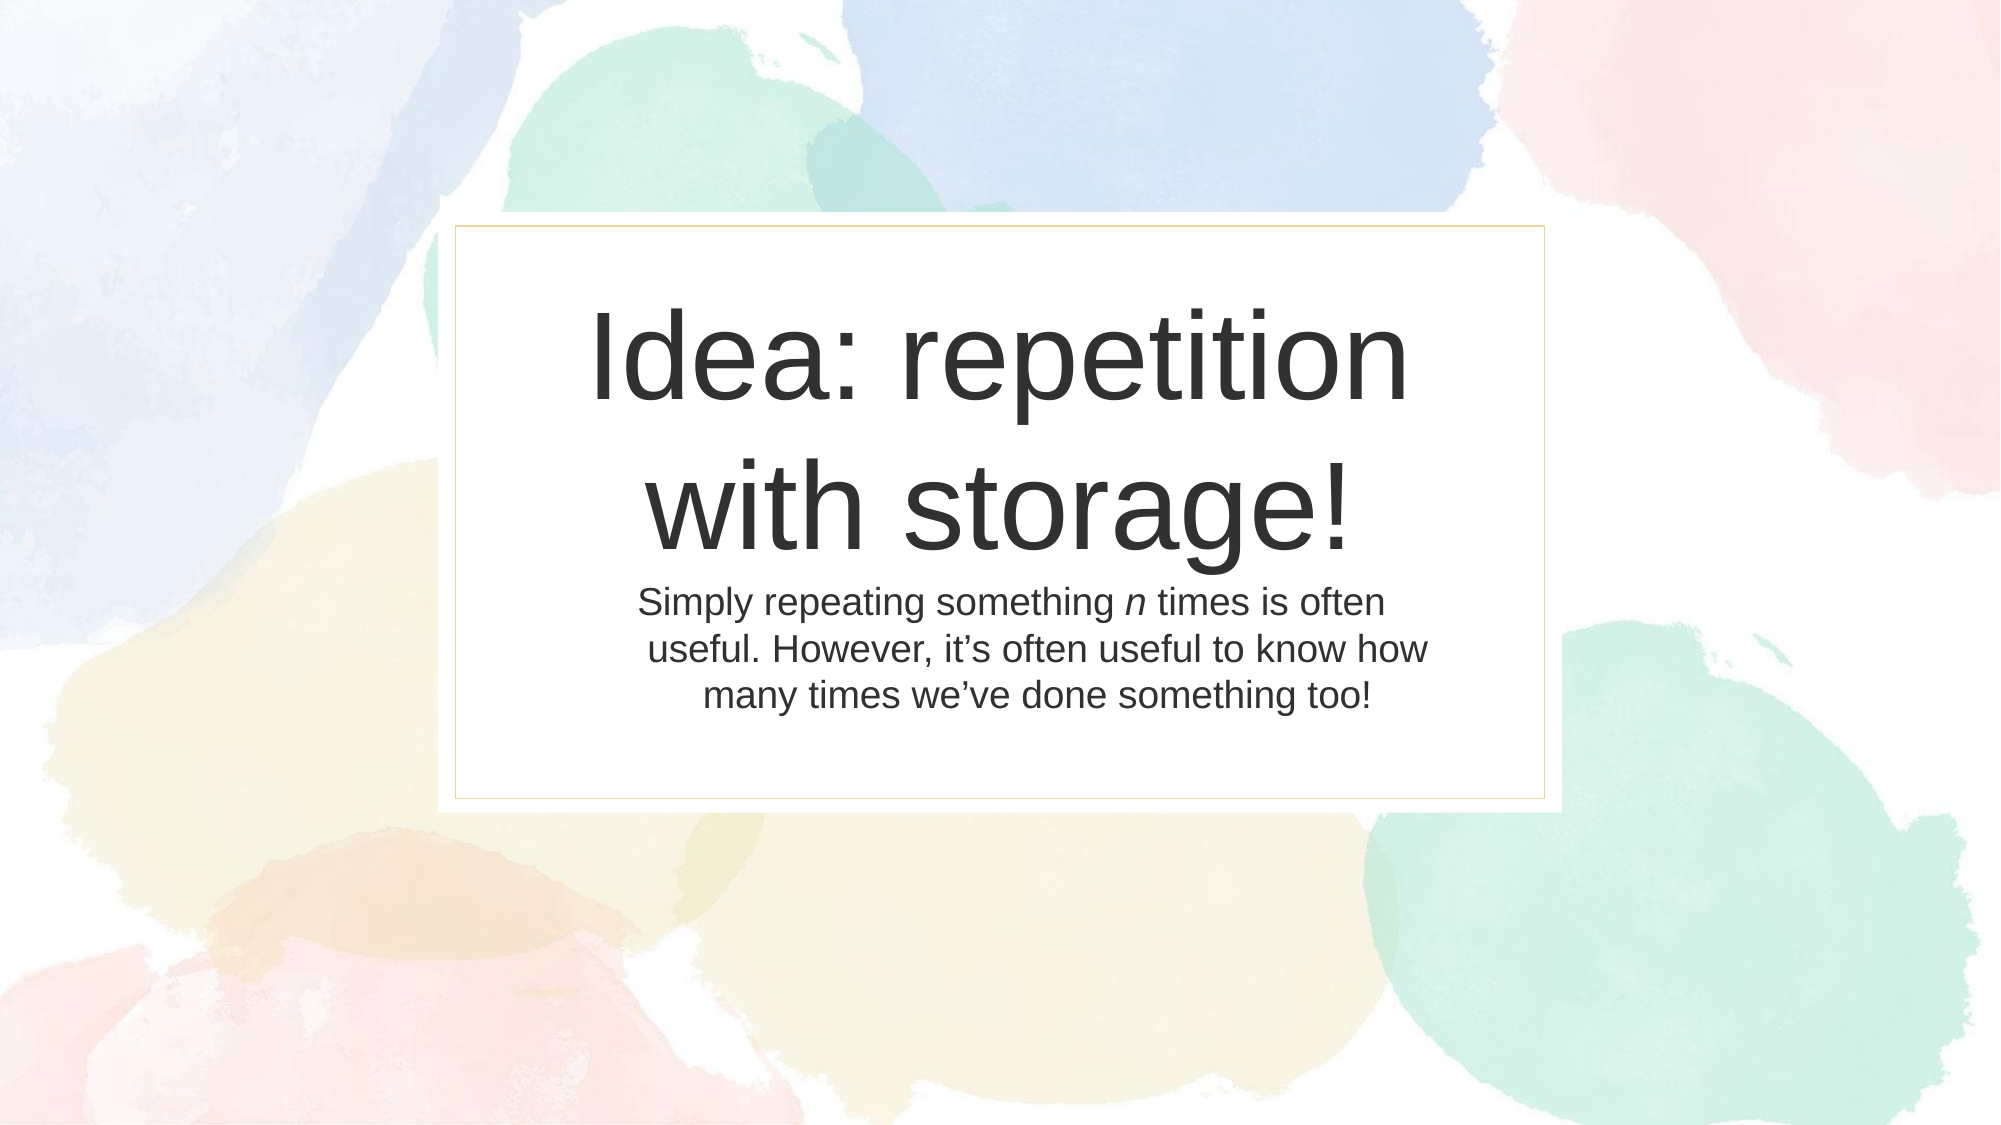

# Idea: repetition with storage!
Simply repeating something n times is often useful. However, it’s often useful to know how many times we’ve done something too!